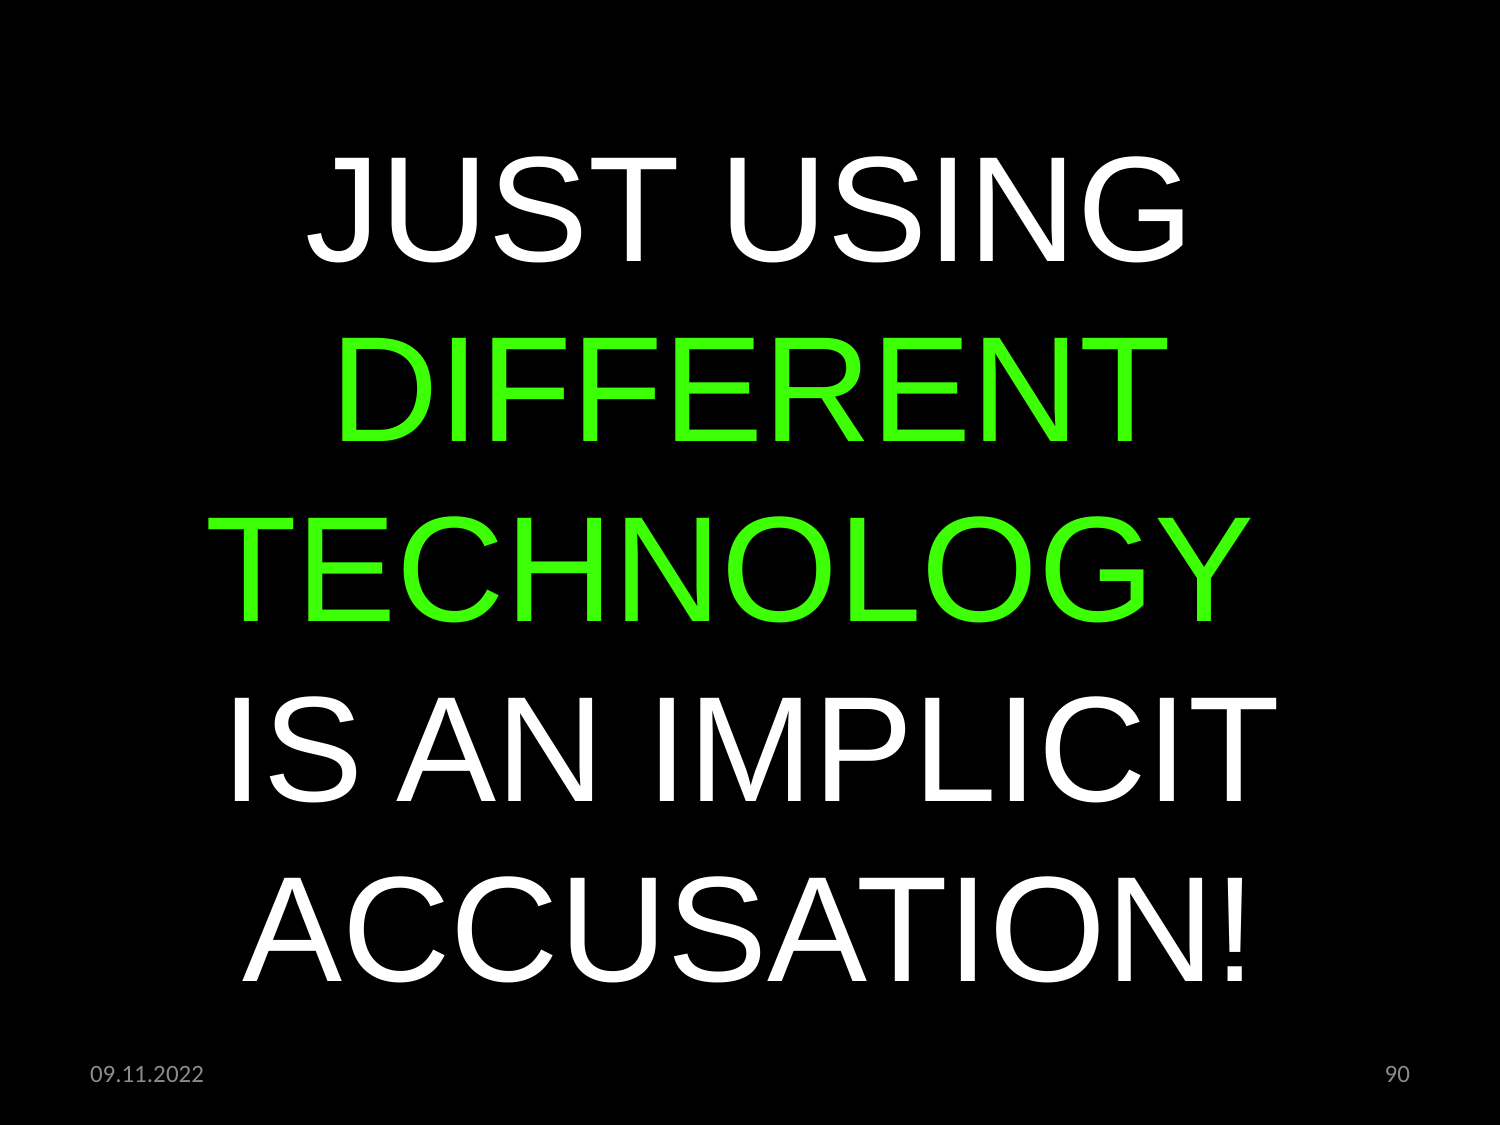

JUST USING DIFFERENT TECHNOLOGY
IS AN IMPLICIT ACCUSATION!
09.11.2022
90